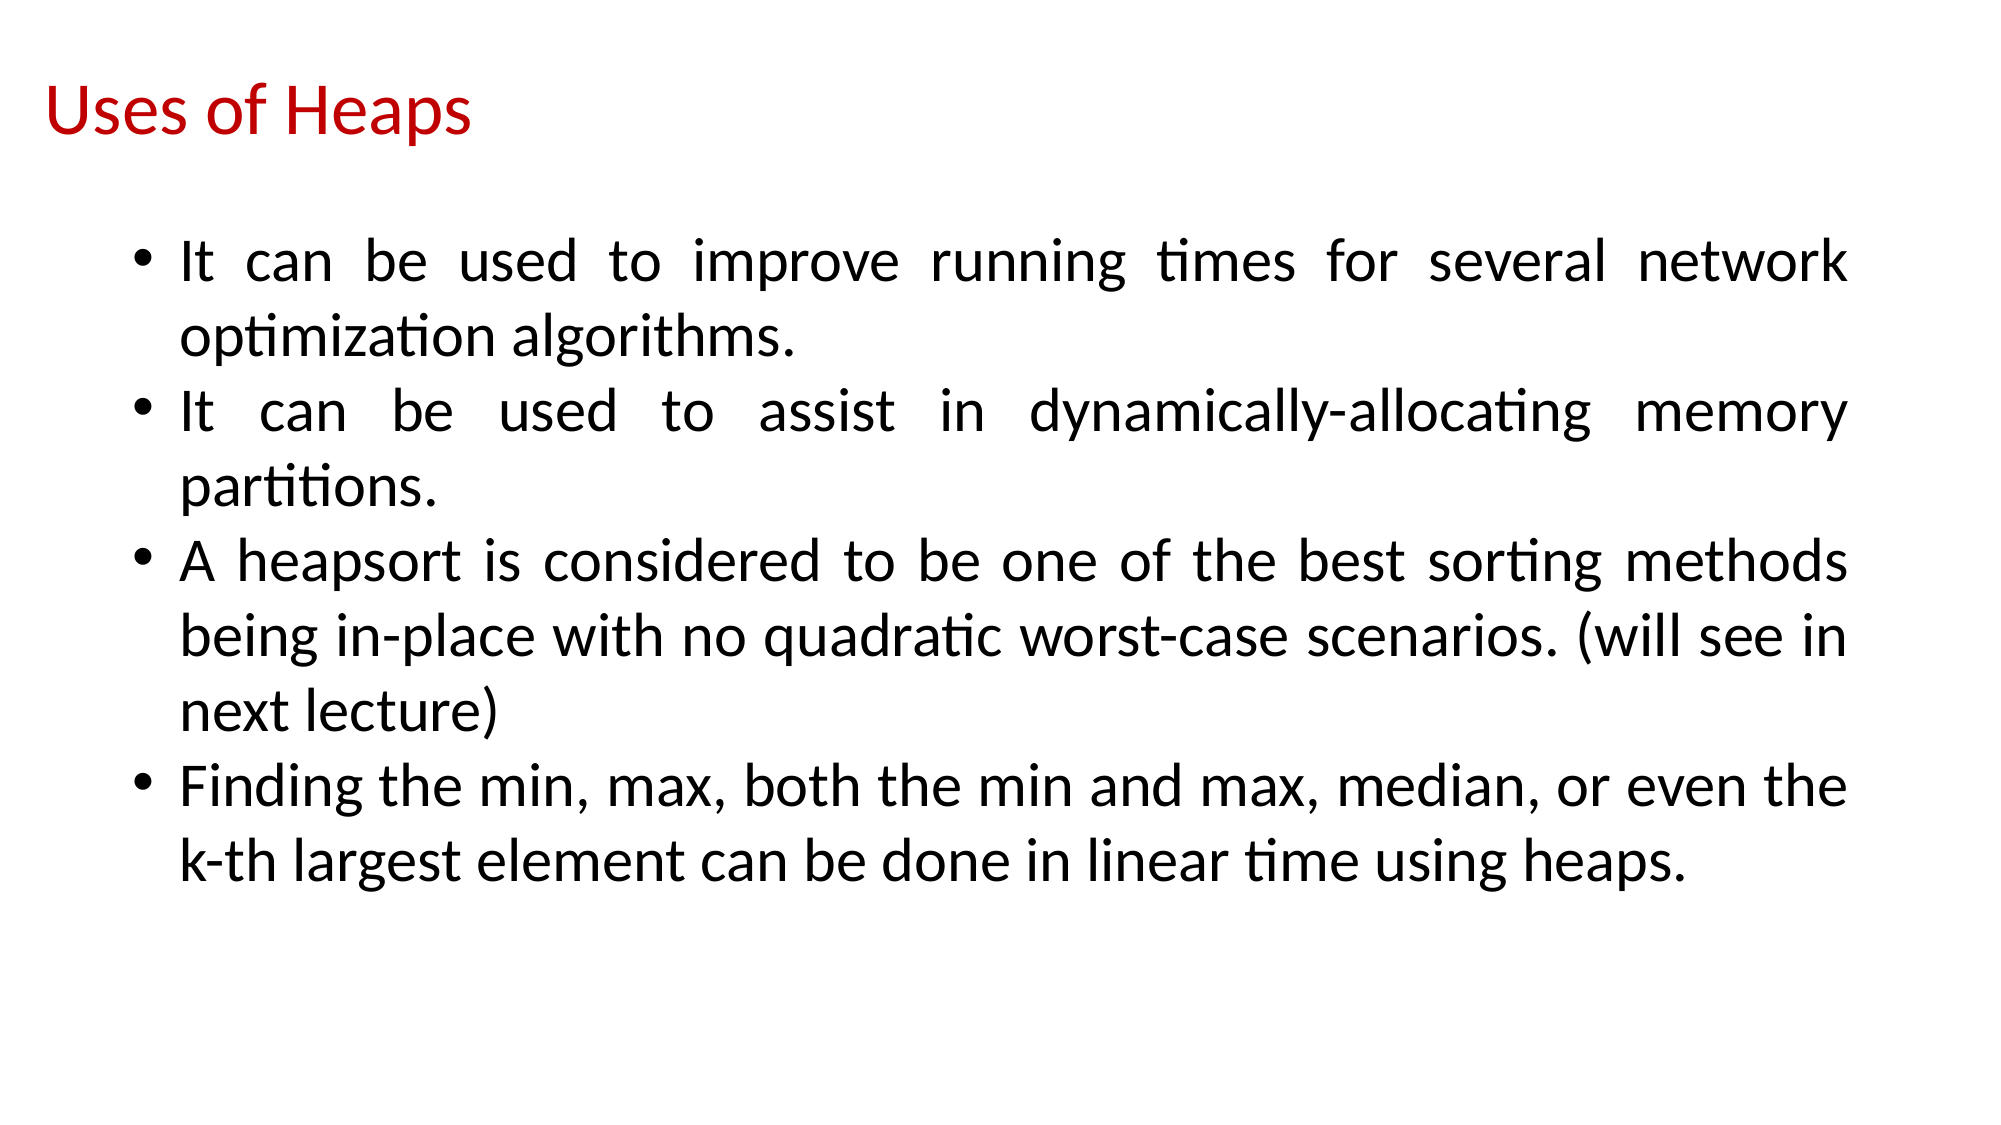

Uses of Heaps
It can be used to improve running times for several network optimization algorithms.
It can be used to assist in dynamically-allocating memory partitions.
A heapsort is considered to be one of the best sorting methods being in-place with no quadratic worst-case scenarios. (will see in next lecture)
Finding the min, max, both the min and max, median, or even the k-th largest element can be done in linear time using heaps.